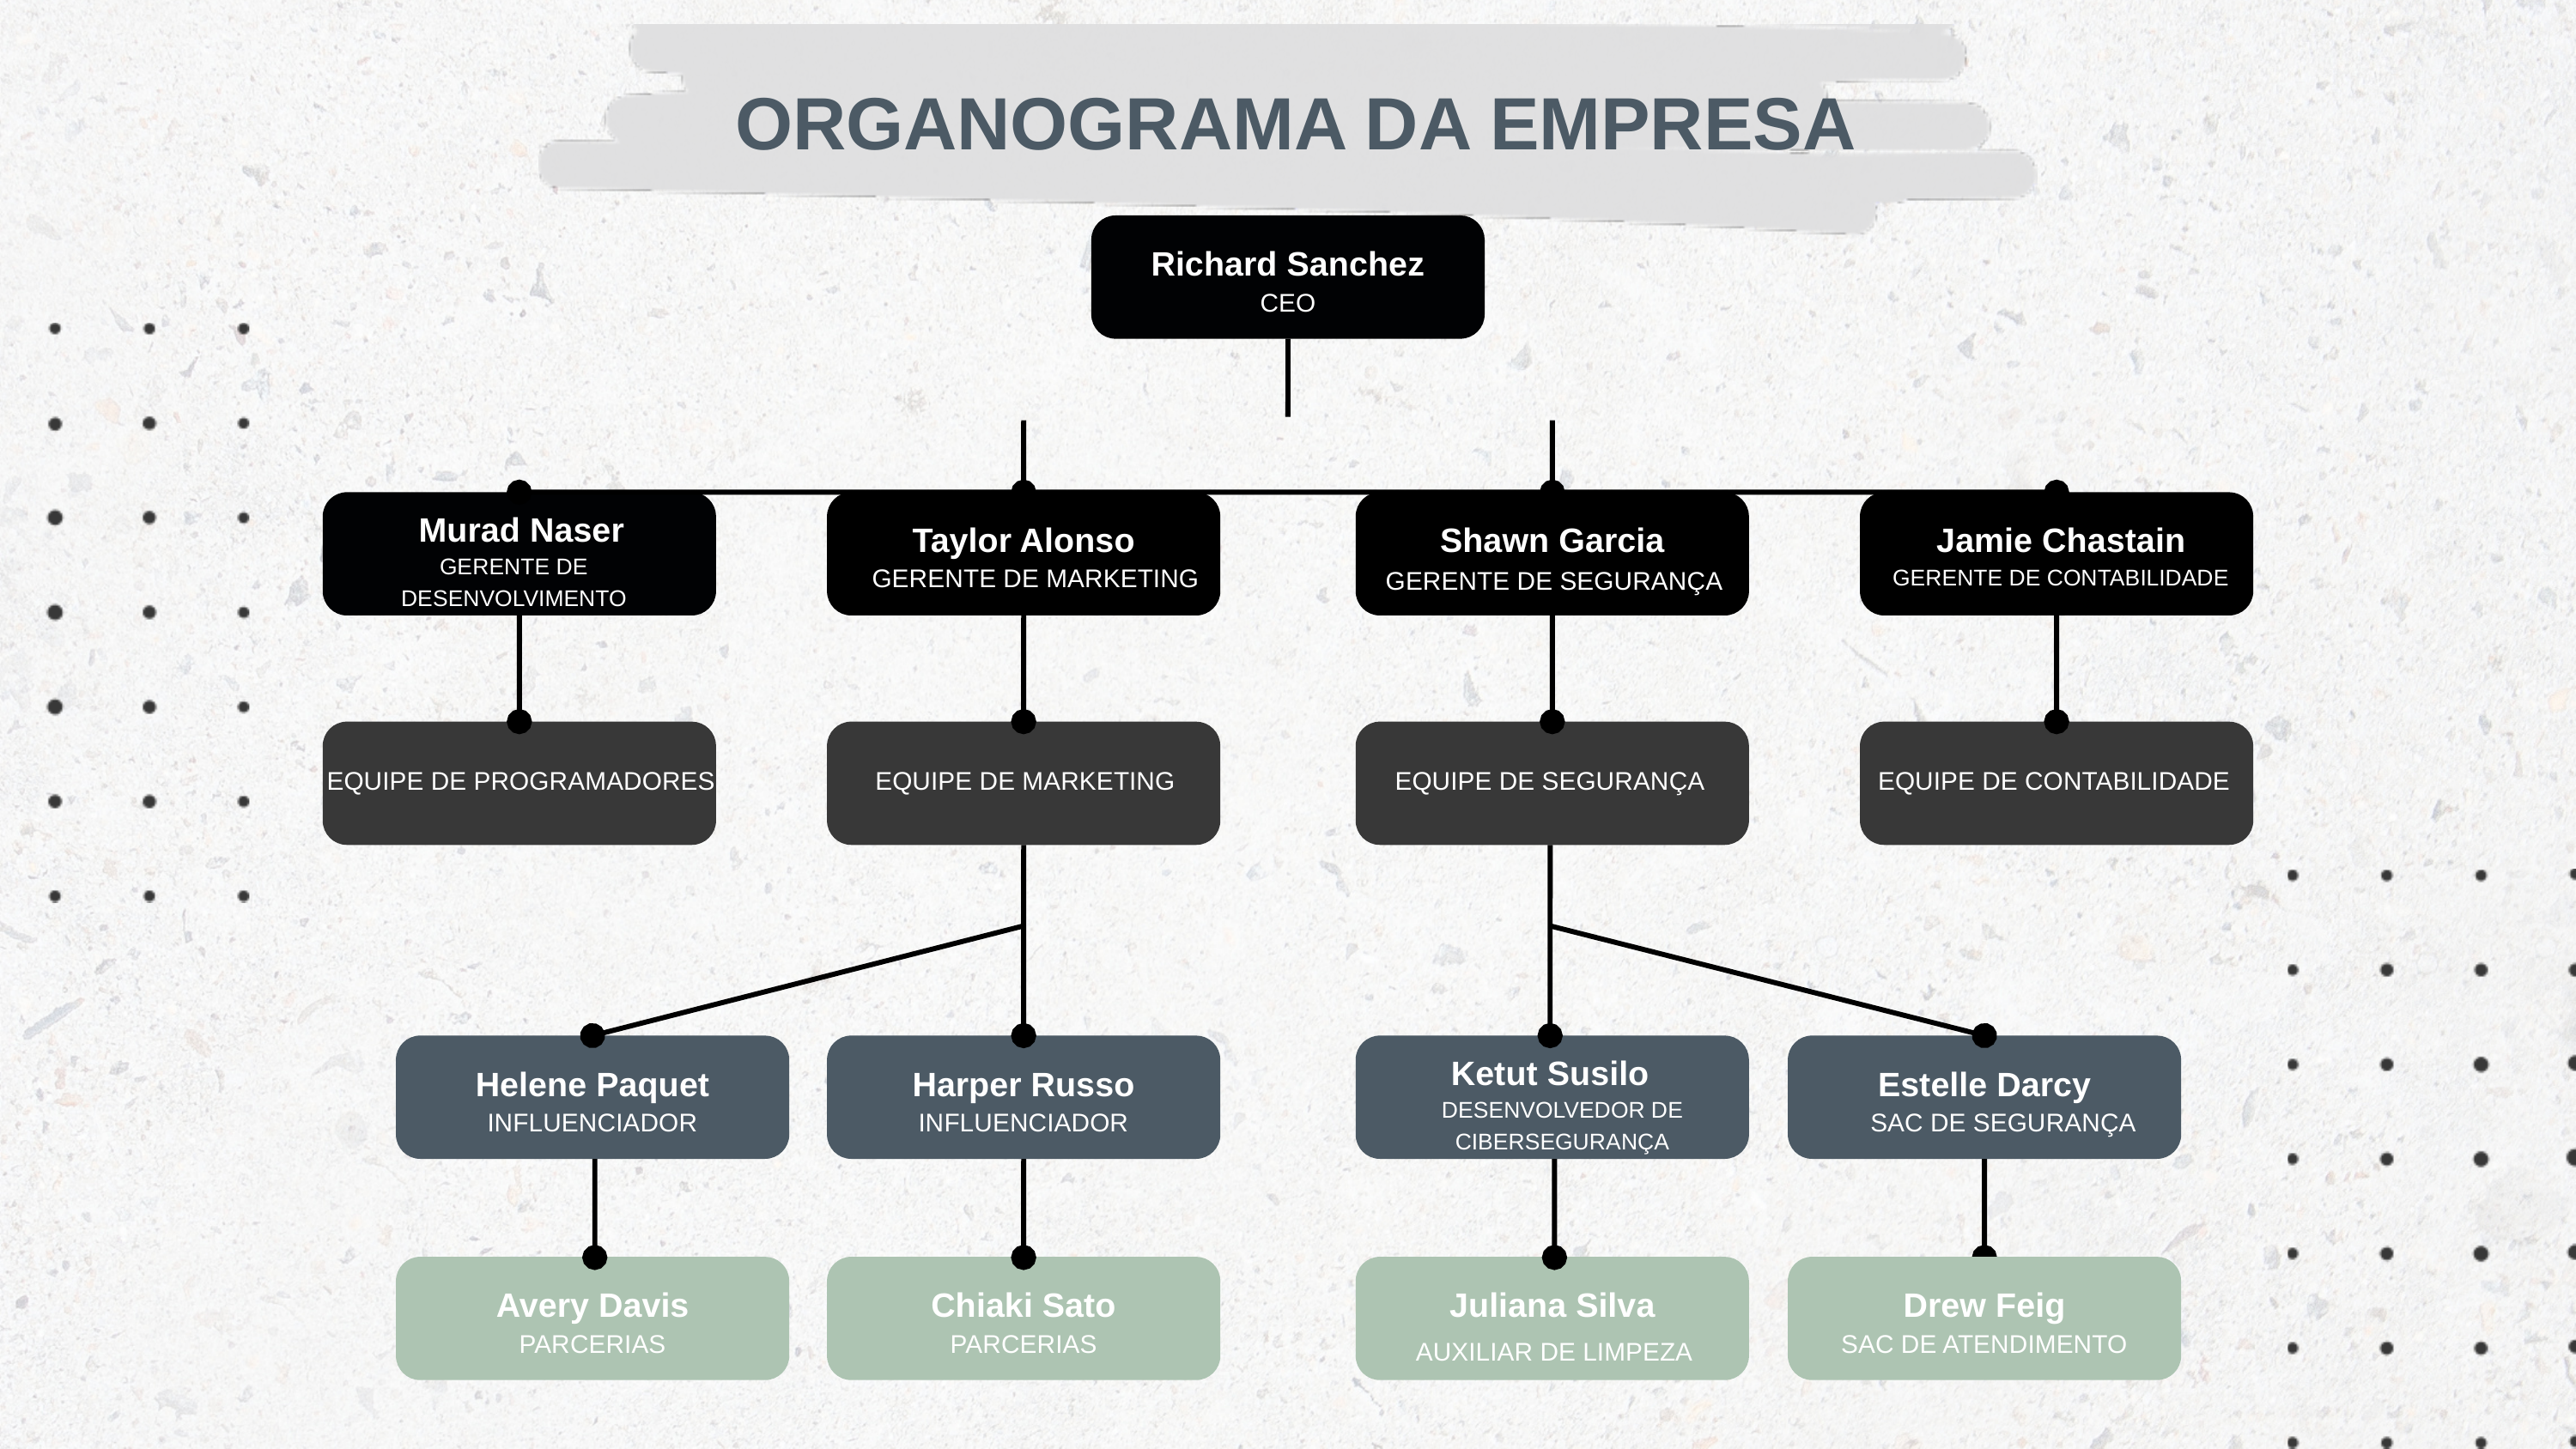

ORGANOGRAMA DA EMPRESA

Richard Sanchez
CEO

Murad Naser
Taylor Alonso
Shawn Garcia
Jamie Chastain
GERENTE DE DESENVOLVIMENTO
GERENTE DE MARKETING
GERENTE DE CONTABILIDADE
GERENTE DE SEGURANÇA

Ketut Susilo
Helene Paquet
Harper Russo
Estelle Darcy
DESENVOLVEDOR DE CIBERSEGURANÇA
INFLUENCIADOR
INFLUENCIADOR
SAC DE SEGURANÇA

Avery Davis
Chiaki Sato
Juliana Silva
Drew Feig
PARCERIAS
PARCERIAS
SAC DE ATENDIMENTO
AUXILIAR DE LIMPEZA

EQUIPE DE PROGRAMADORES
EQUIPE DE MARKETING
EQUIPE DE SEGURANÇA
EQUIPE DE CONTABILIDADE